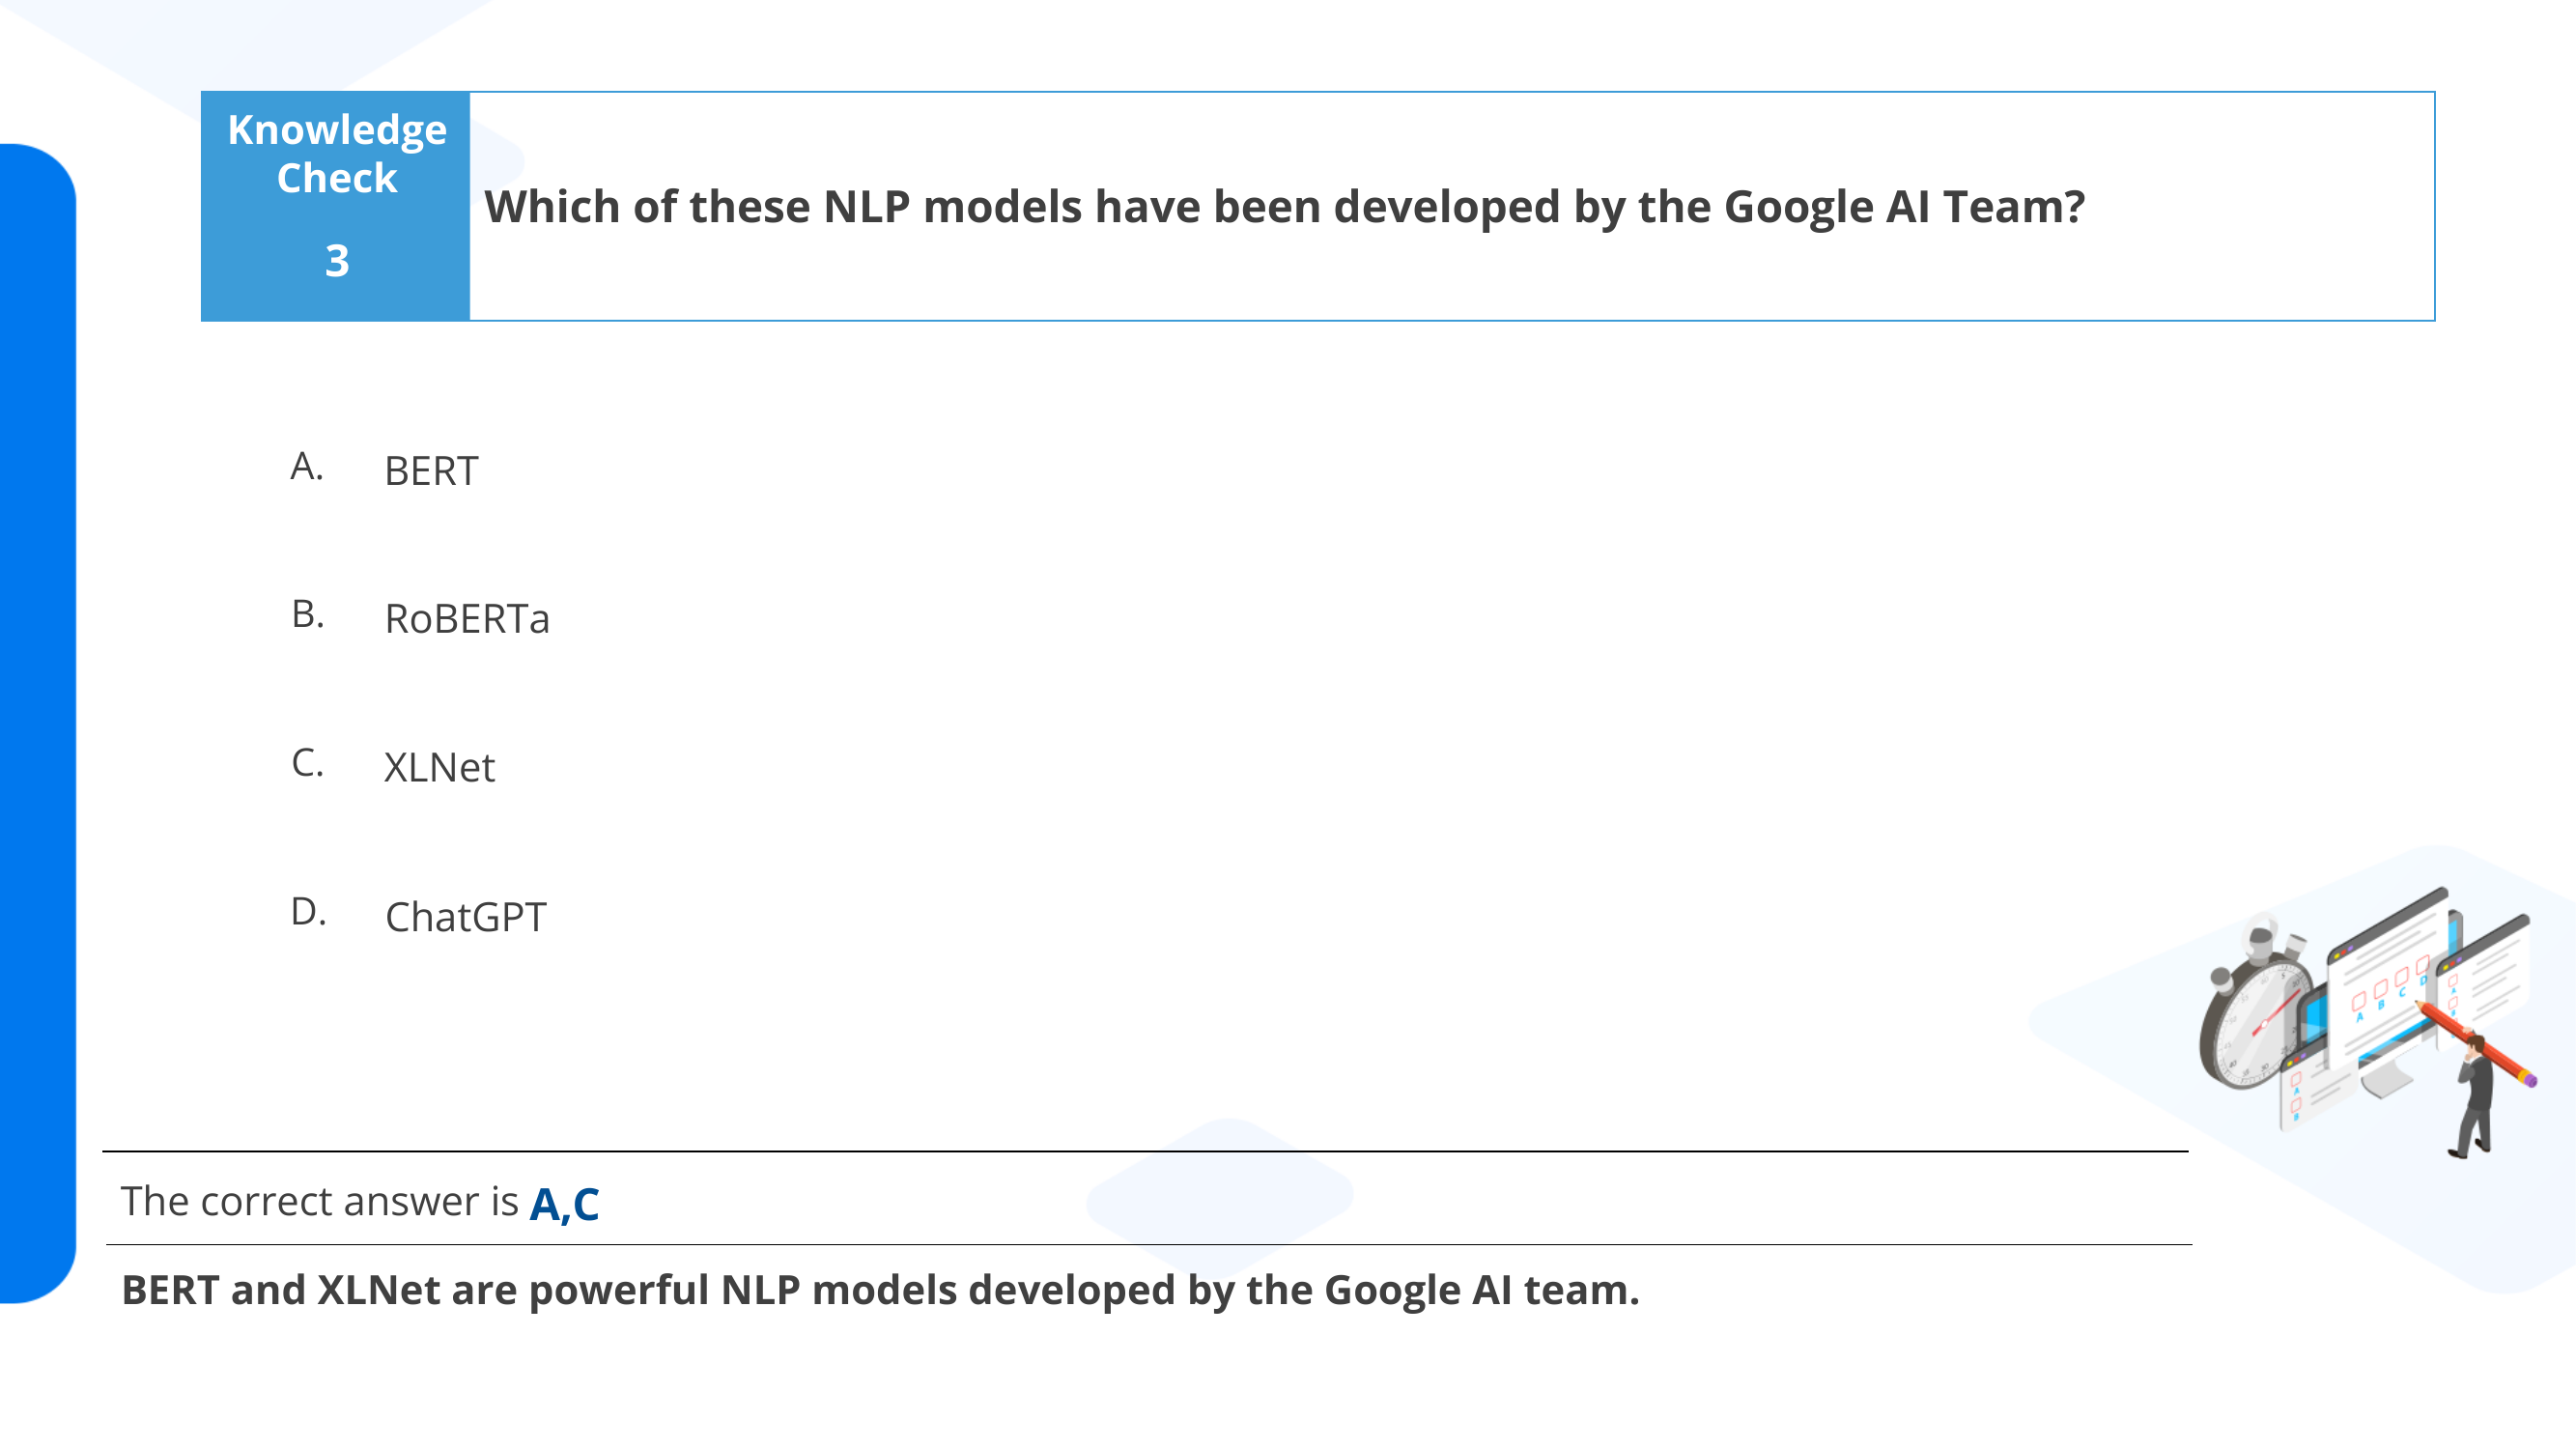

Which of these NLP models have been developed by the Google AI Team?
3
BERT
RoBERTa
XLNet
ChatGPT
A,C
BERT and XLNet are powerful NLP models developed by the Google AI team.